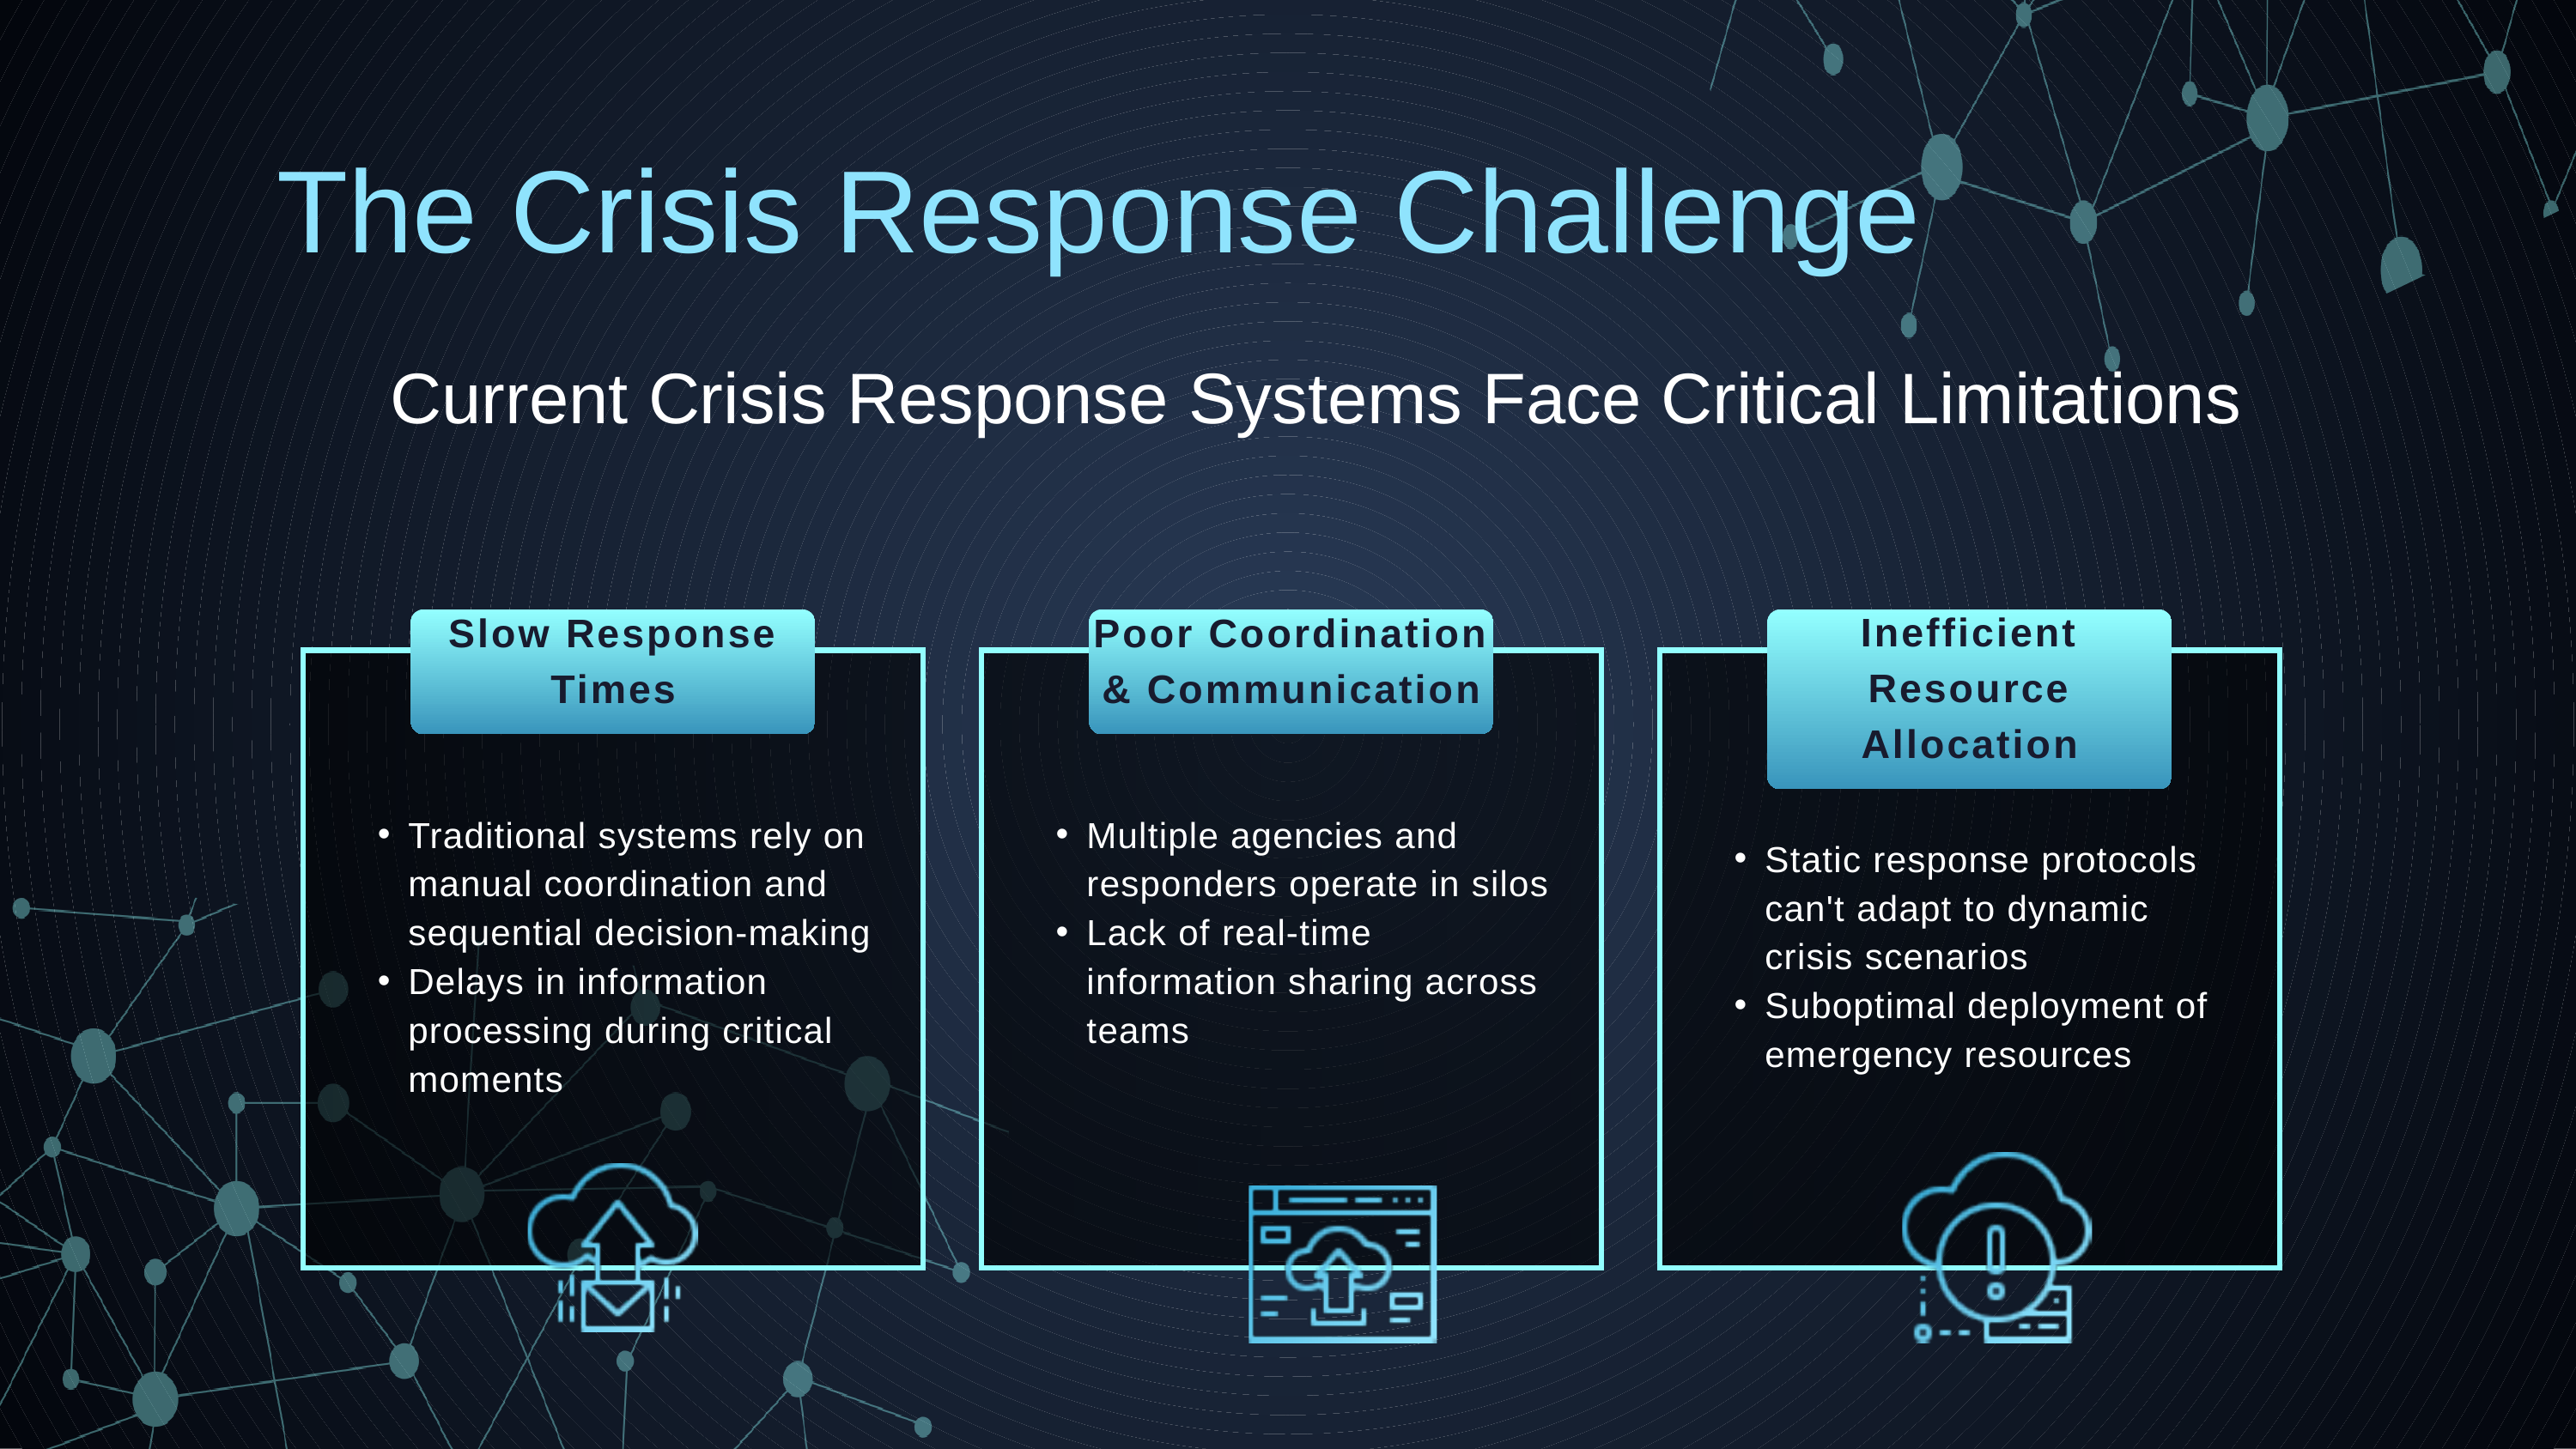

The Crisis Response Challenge
Current Crisis Response Systems Face Critical Limitations

Slow Response Times

Poor Coordination & Communication

Inefficient Resource Allocation

Traditional systems rely on manual coordination and sequential decision-making
Delays in information processing during critical moments

Multiple agencies and responders operate in silos
Lack of real-time information sharing across teams

Static response protocols can't adapt to dynamic crisis scenarios
Suboptimal deployment of emergency resources